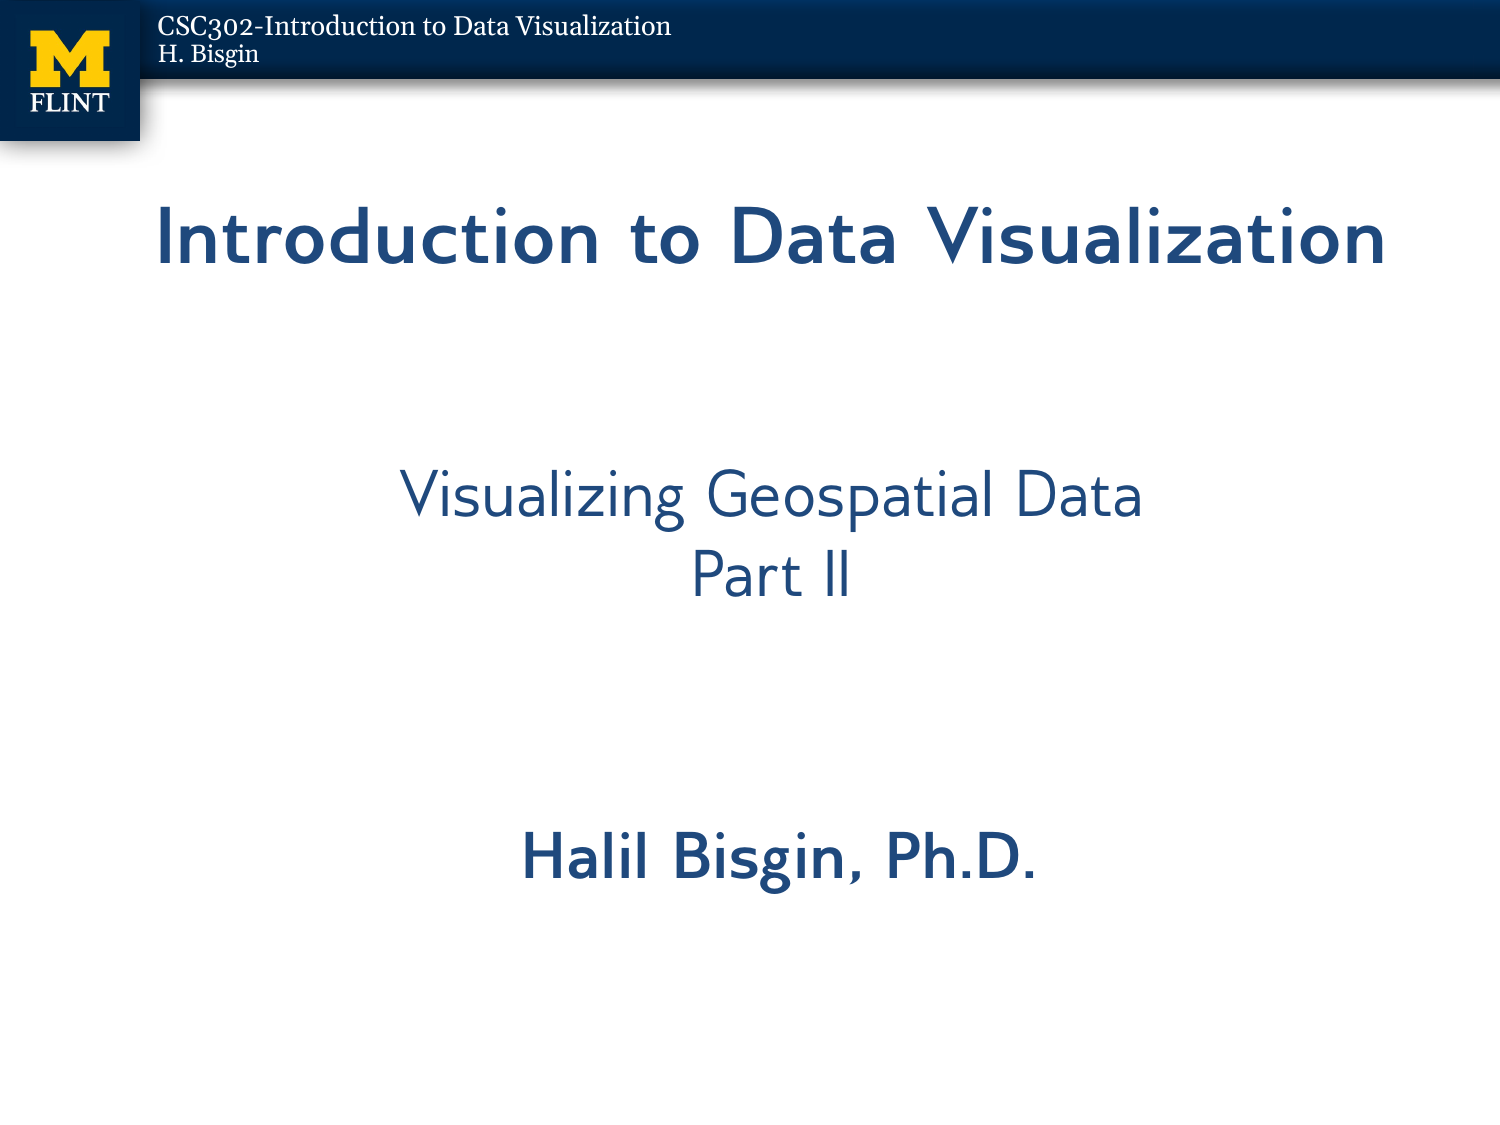

# Introduction to Data Visualization
Visualizing Geospatial Data
Part II

Halil Bisgin, Ph.D.